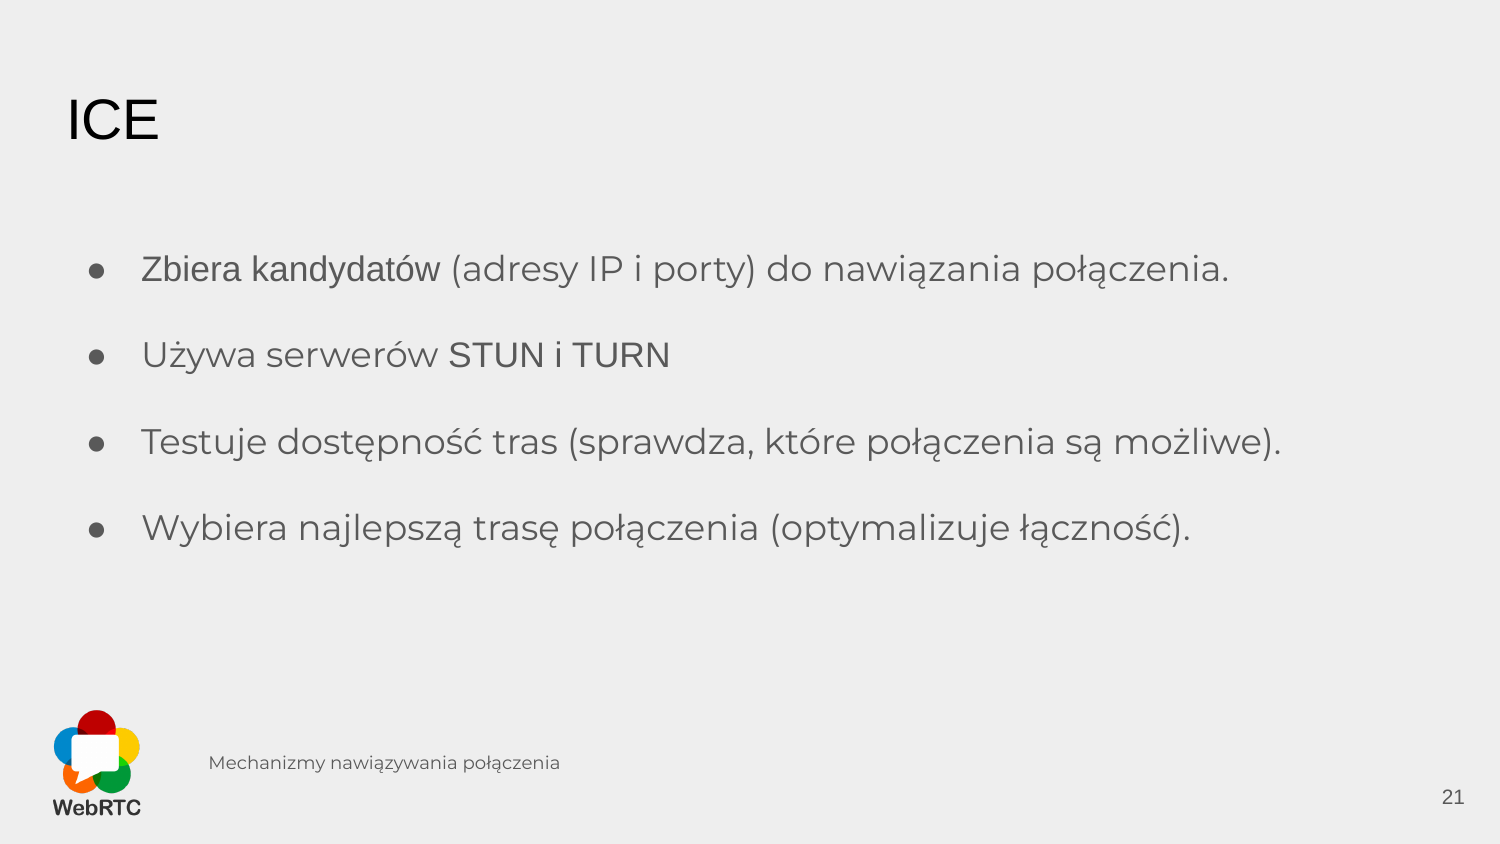

# ICE
Zbiera kandydatów (adresy IP i porty) do nawiązania połączenia.
Używa serwerów STUN i TURN
Testuje dostępność tras (sprawdza, które połączenia są możliwe).
Wybiera najlepszą trasę połączenia (optymalizuje łączność).
Mechanizmy nawiązywania połączenia
21